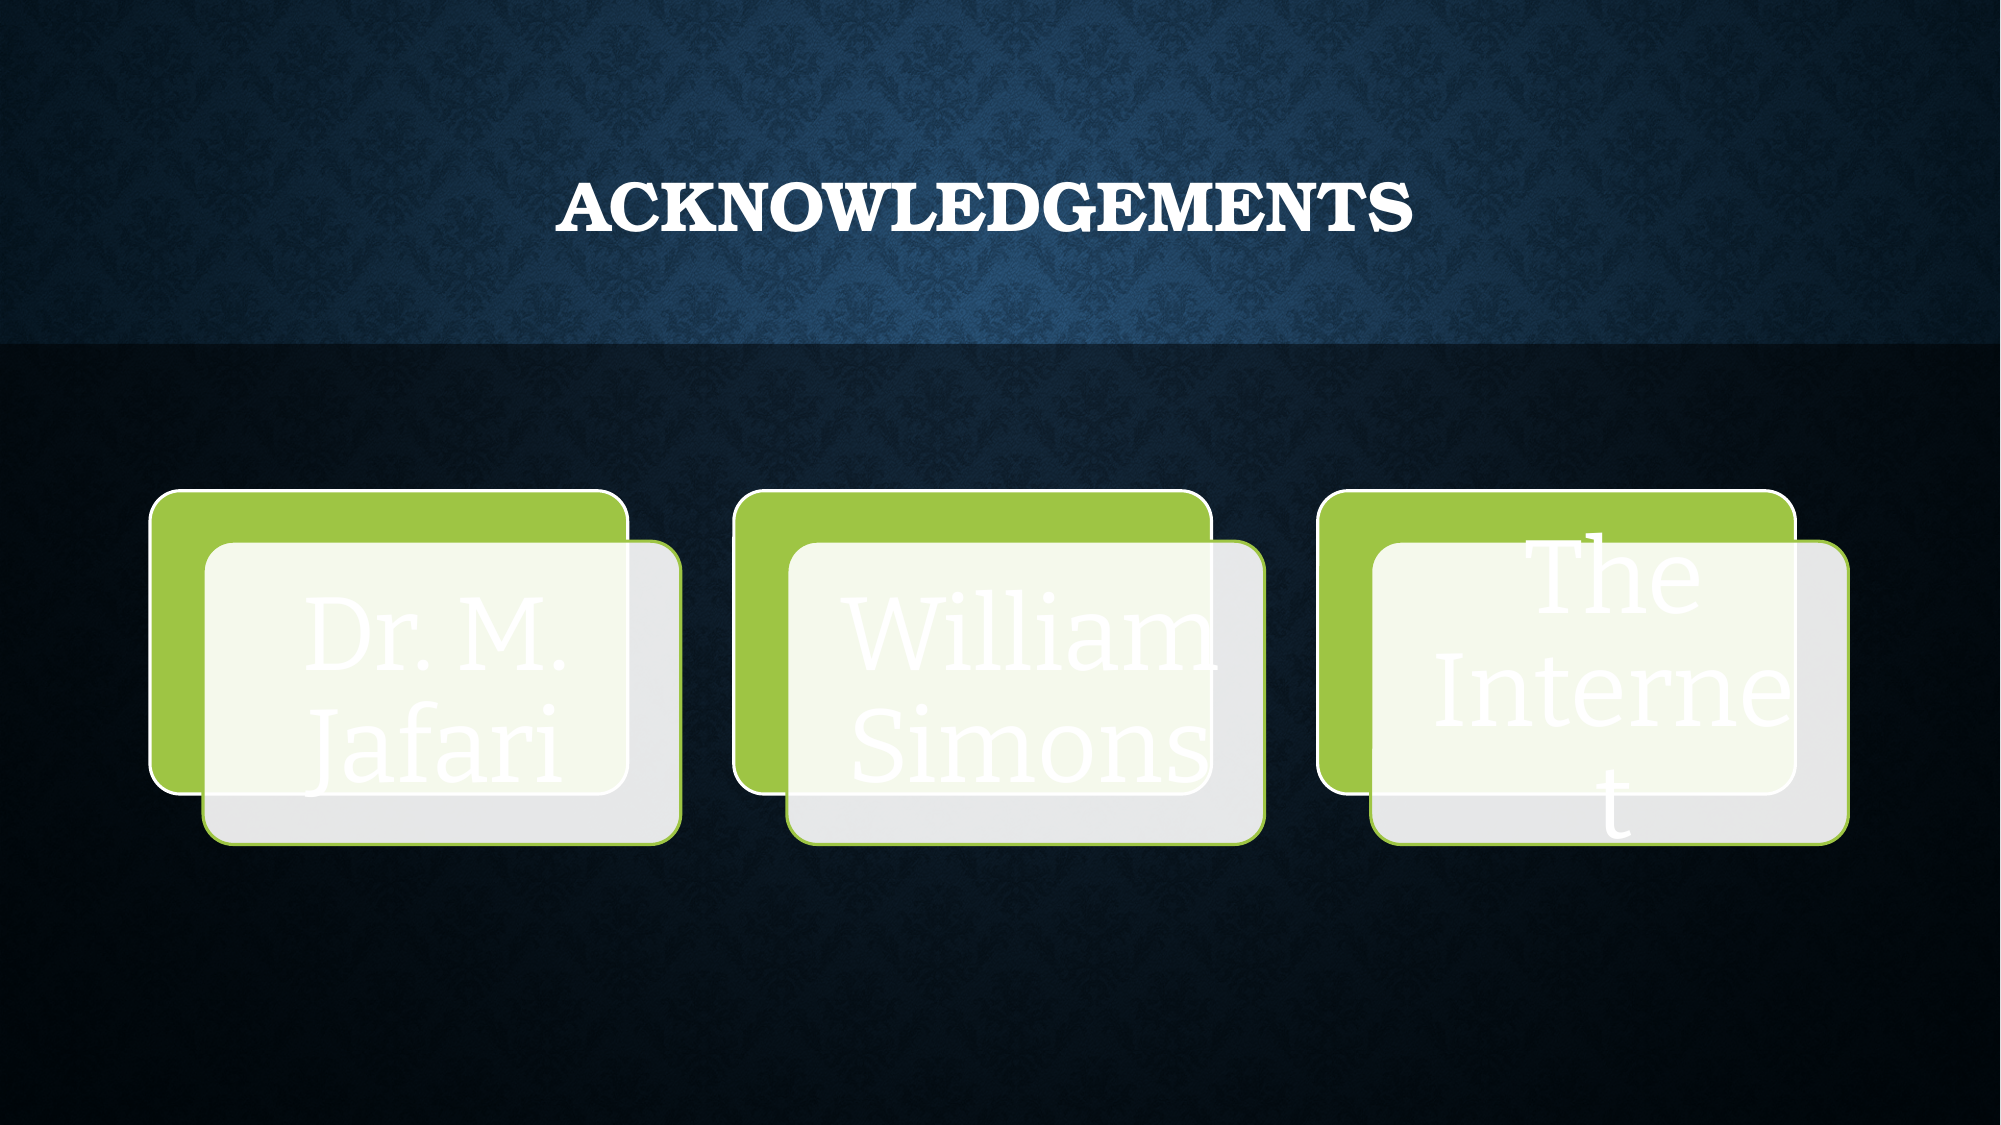

# Acknowledgements

Dr. M.  Jafari
William Simons
The Internet